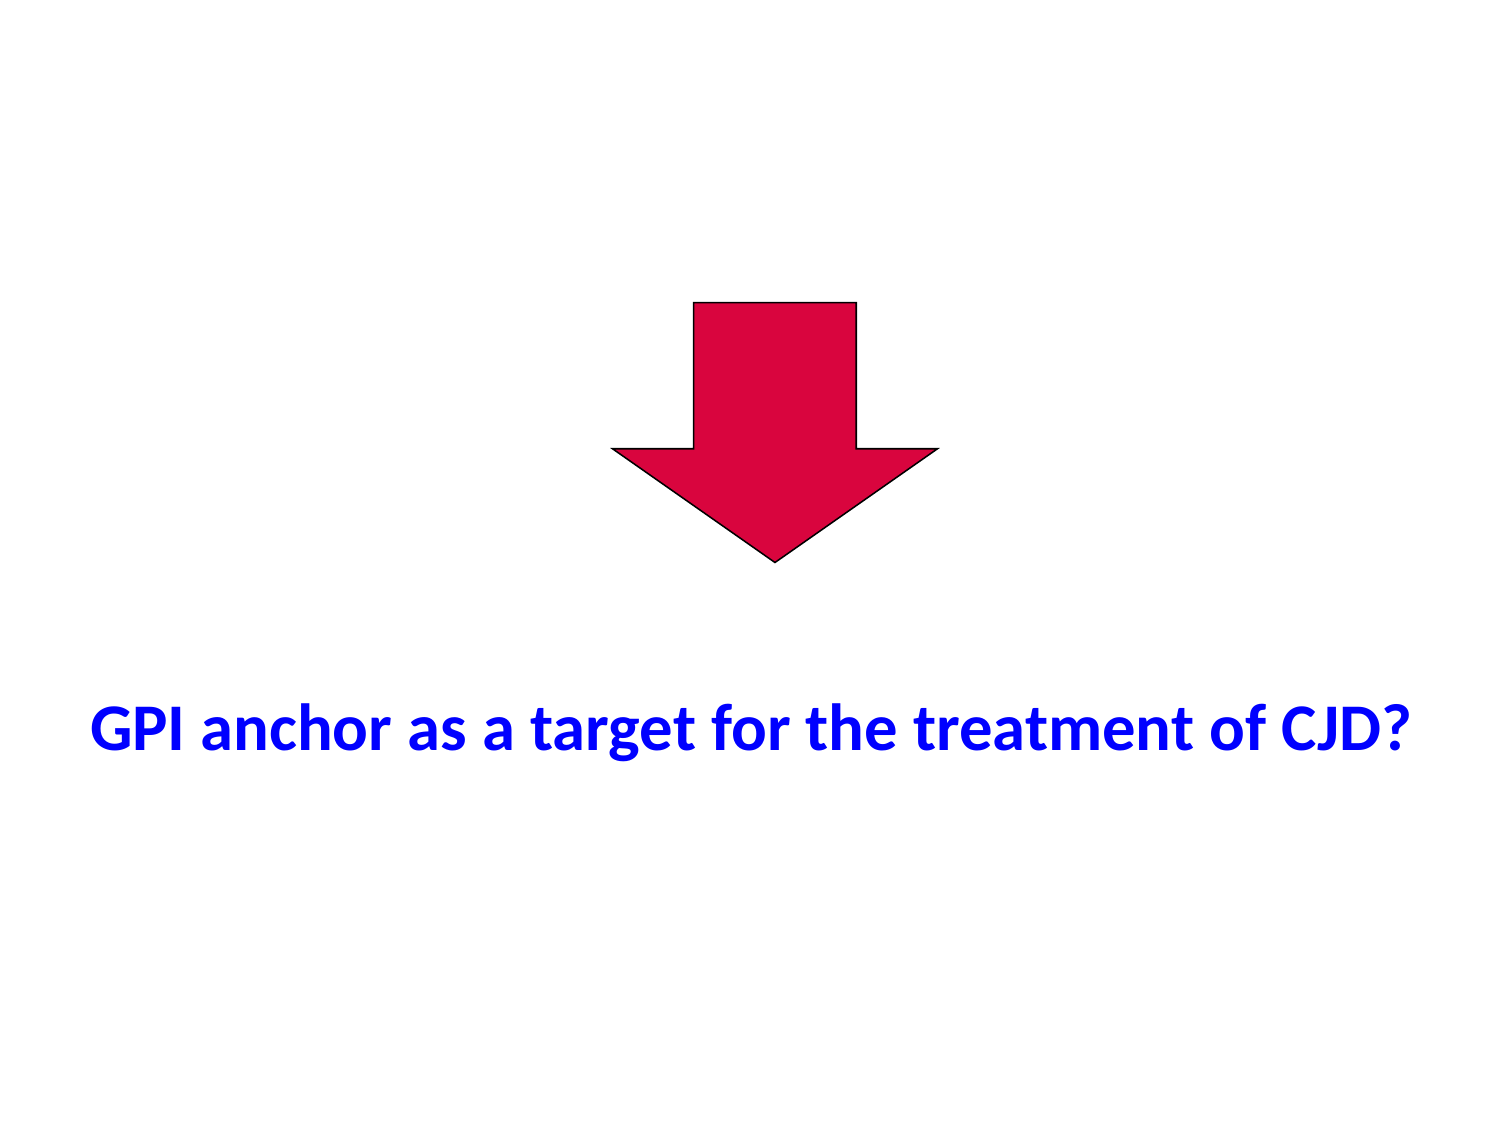

GPI anchor as a target for the treatment of CJD?